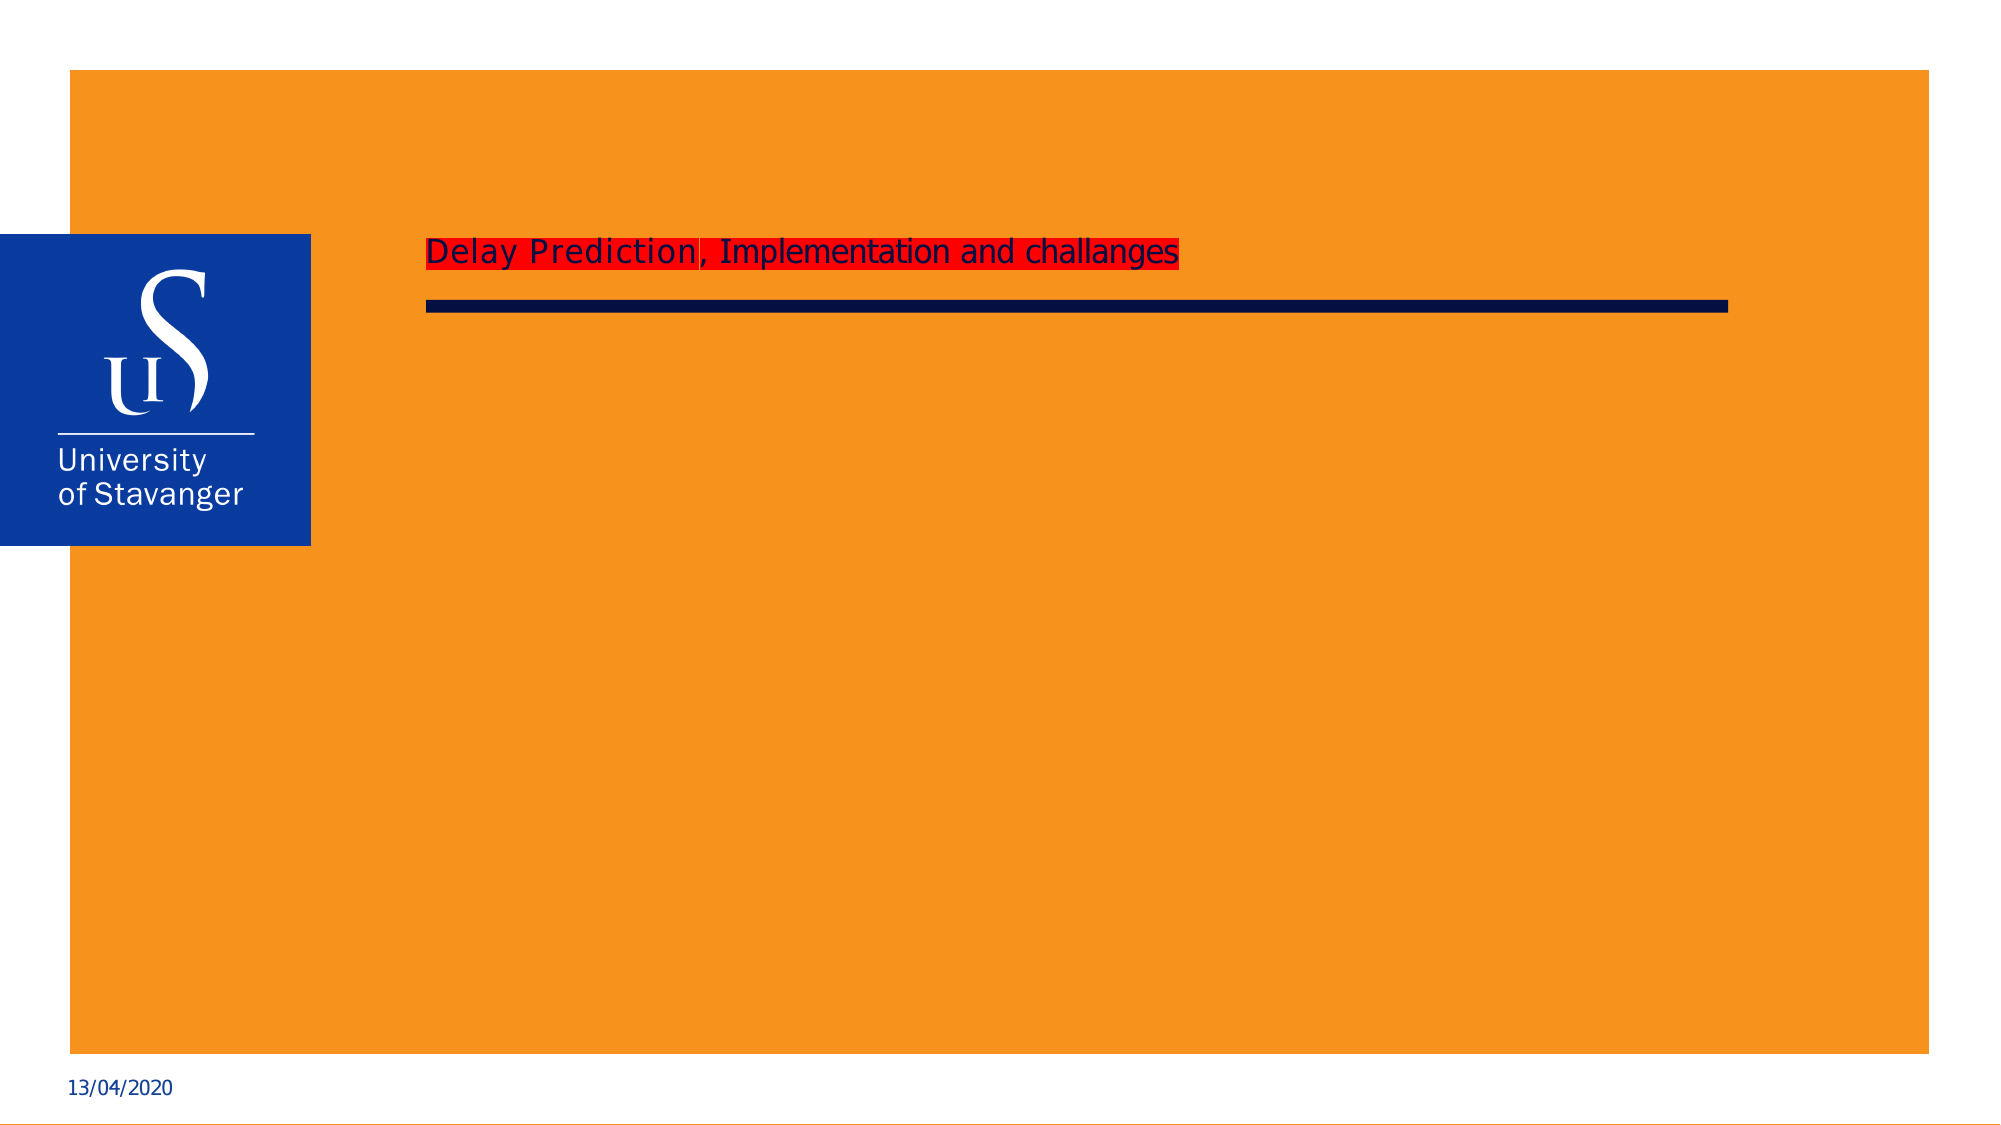

Delay Prediction, Implementation and challanges
#
13/04/2020